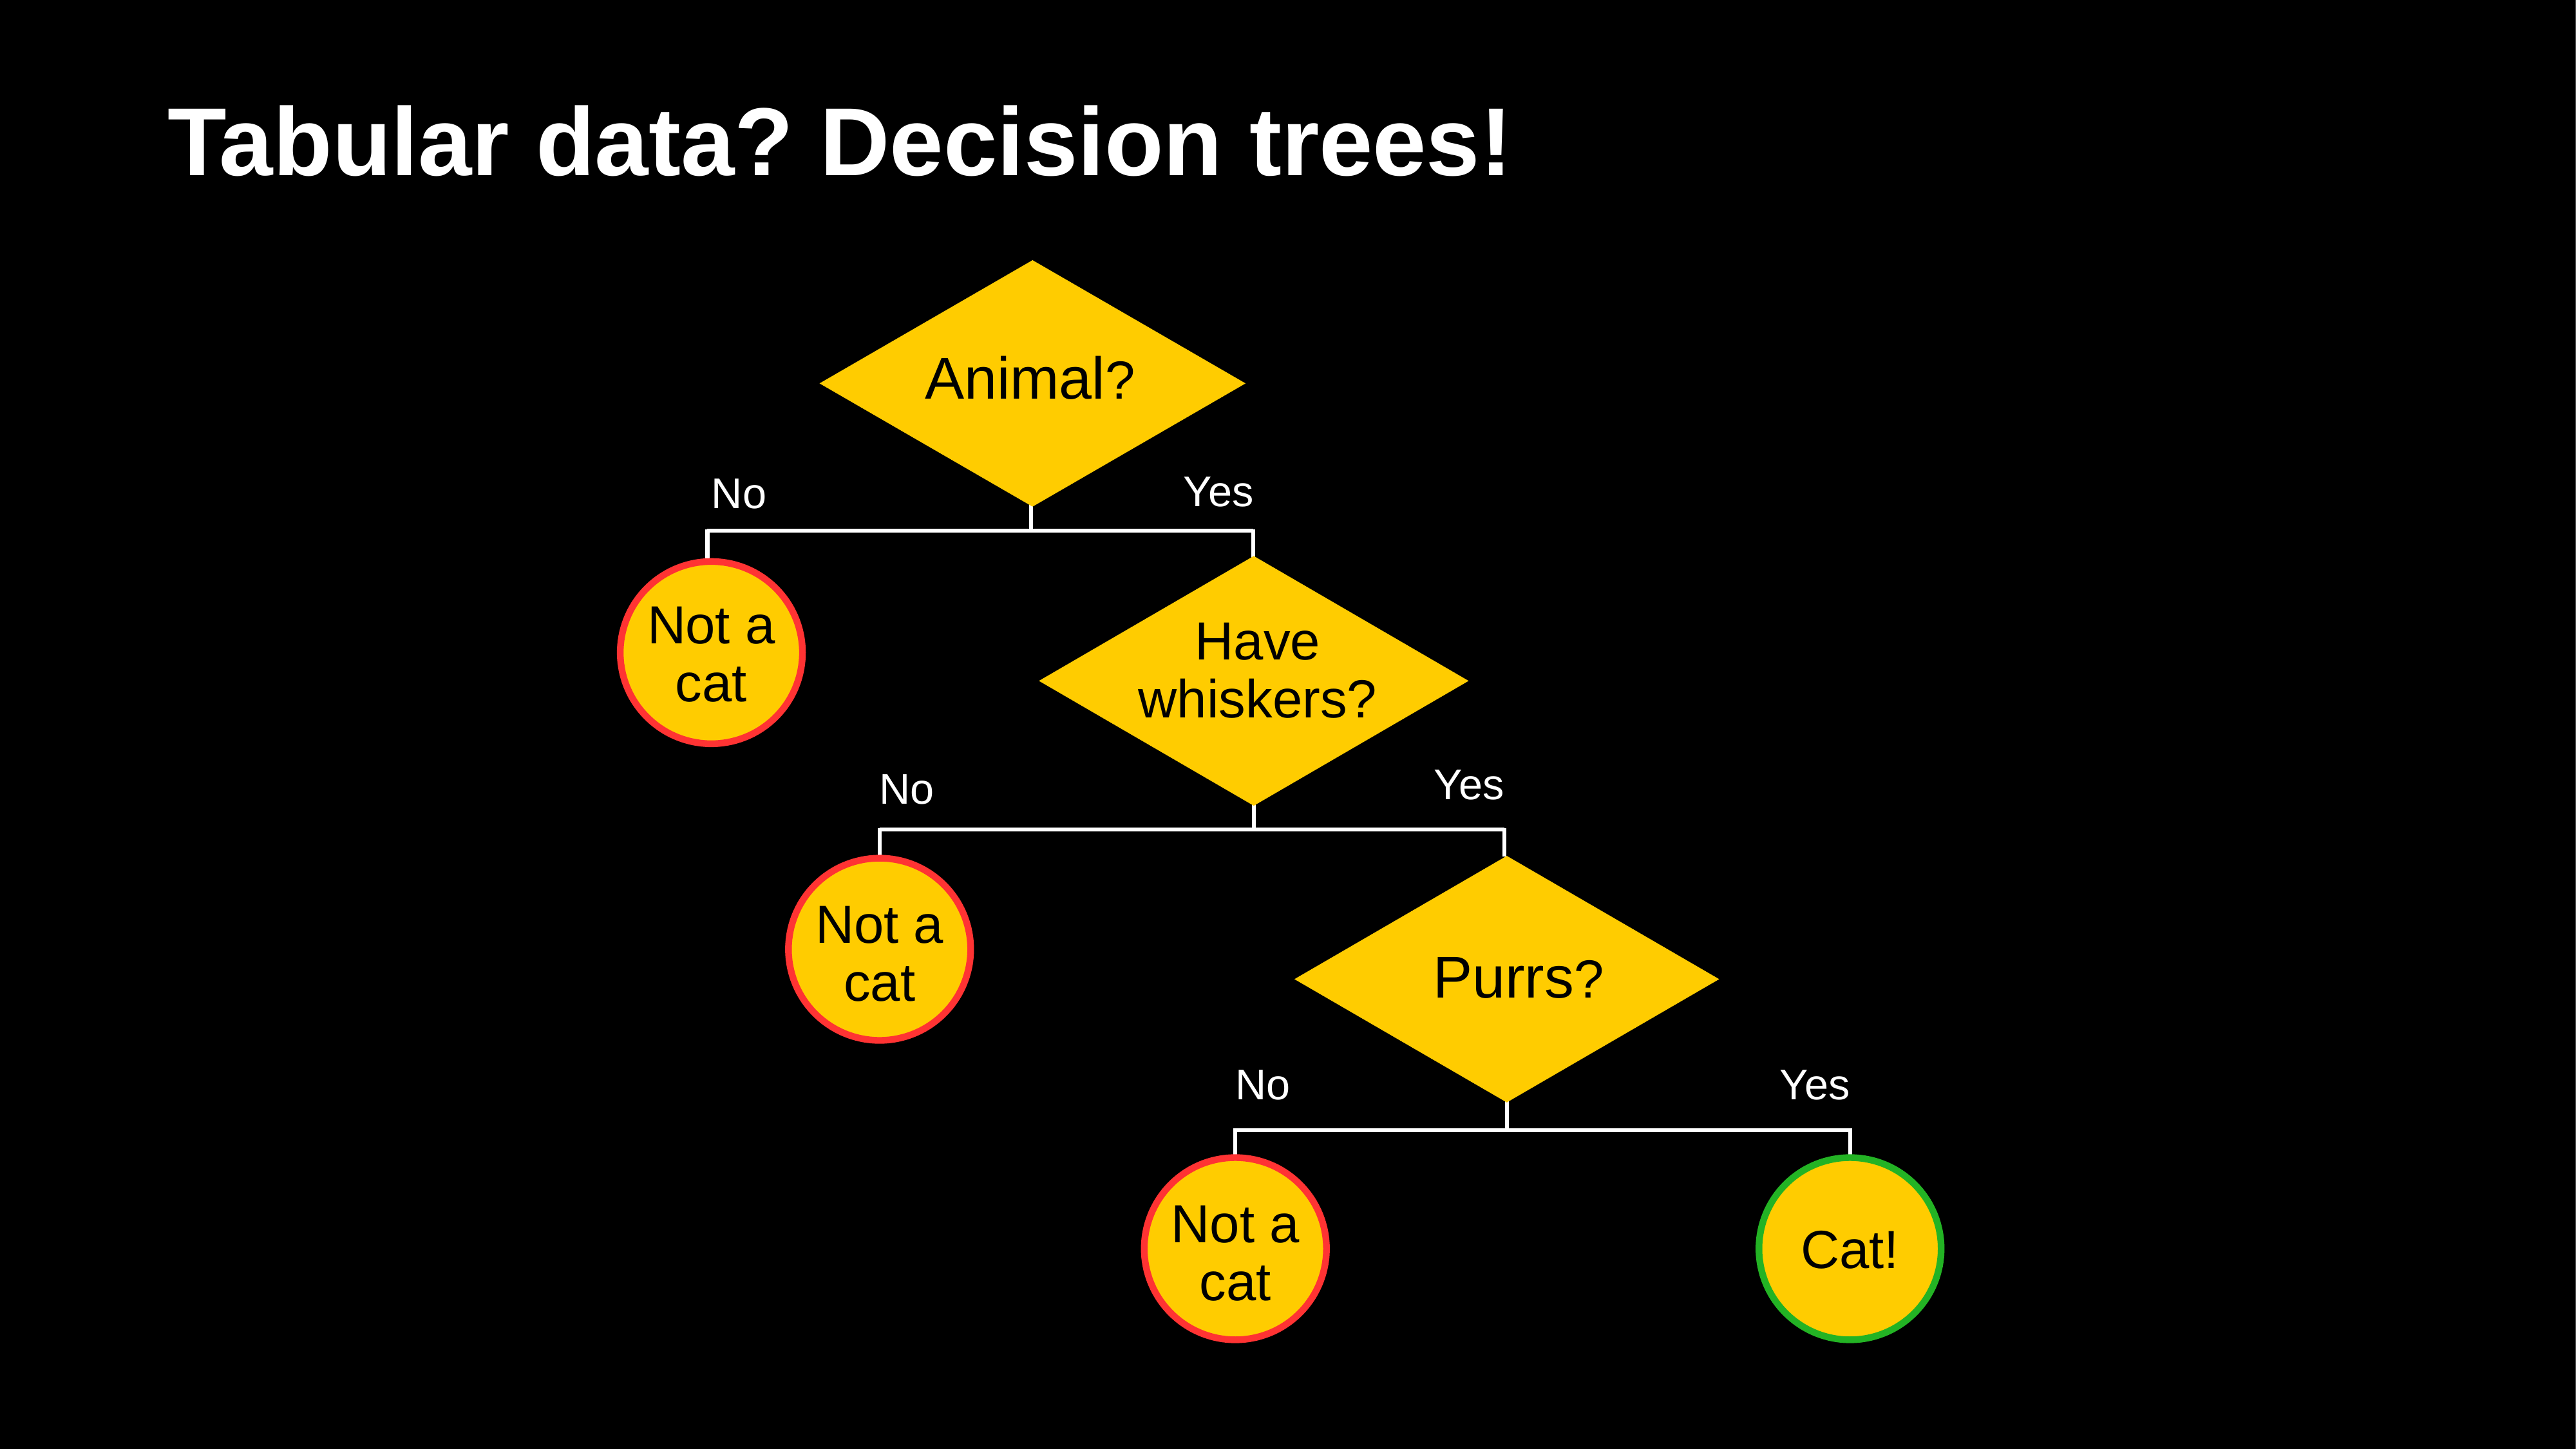

# Tabular data? Decision trees!

Animal?

Have whiskers?
Not a cat

Purrs?

Cat!
Yes
No
Yes

No
Not a cat
No
Yes
Not a cat